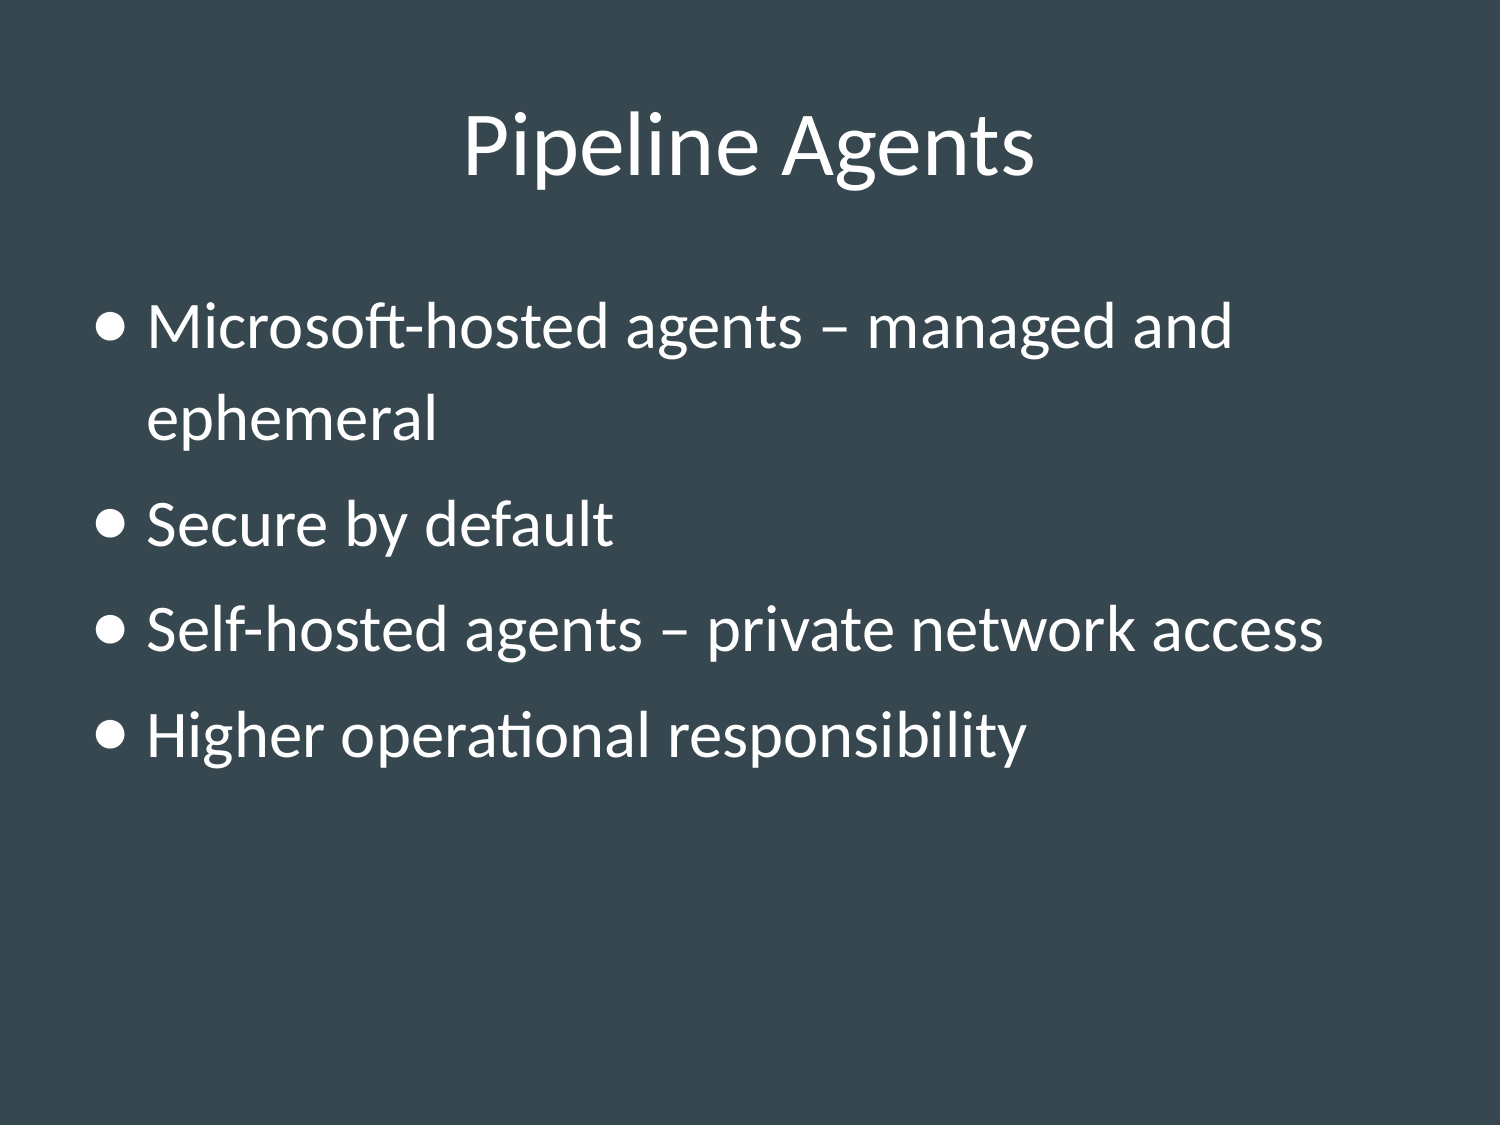

# Pipeline Agents
Microsoft-hosted agents – managed and ephemeral
Secure by default
Self-hosted agents – private network access
Higher operational responsibility